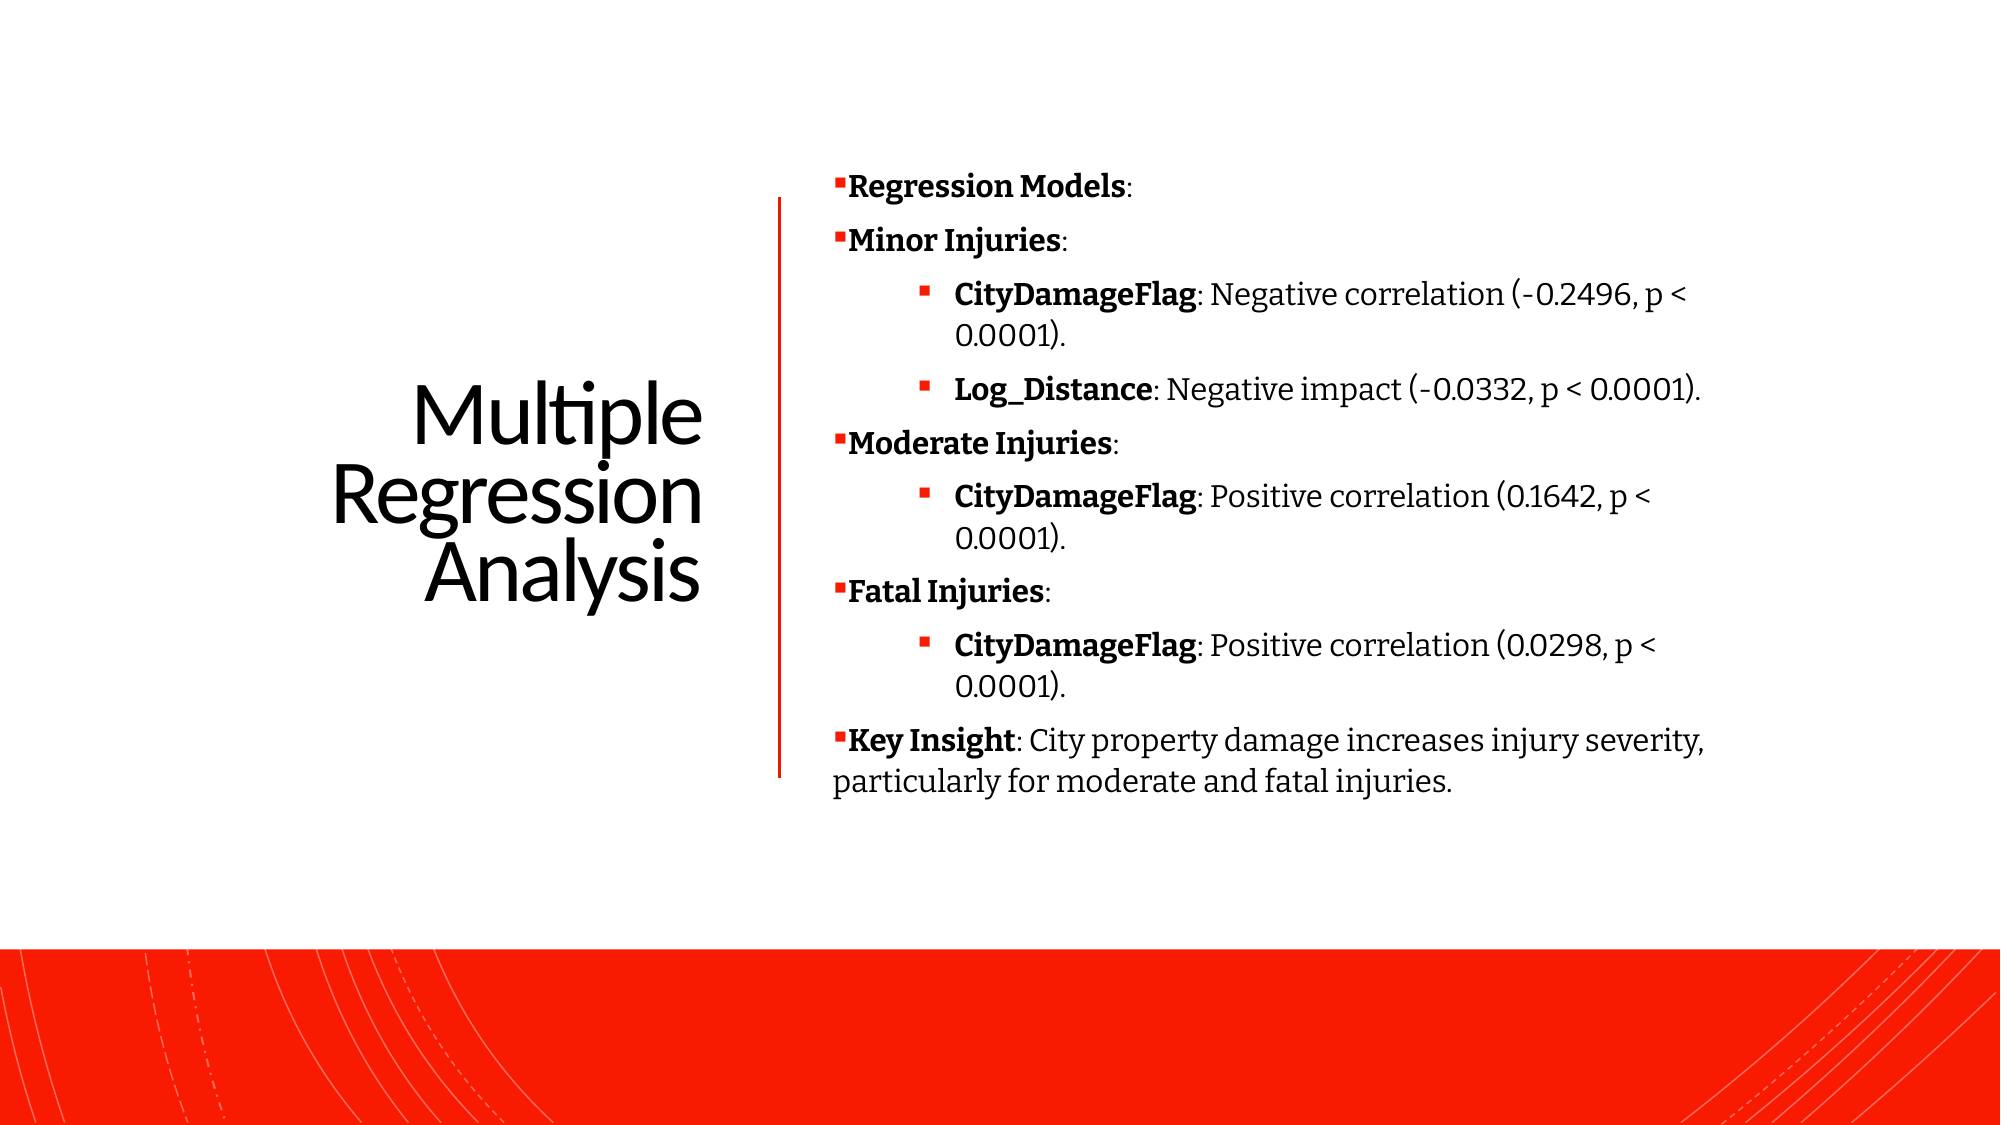

Multiple Regression Analysis
Regression Models:
Minor Injuries:
CityDamageFlag: Negative correlation (-0.2496, p < 0.0001).
Log_Distance: Negative impact (-0.0332, p < 0.0001).
Moderate Injuries:
CityDamageFlag: Positive correlation (0.1642, p < 0.0001).
Fatal Injuries:
CityDamageFlag: Positive correlation (0.0298, p < 0.0001).
Key Insight: City property damage increases injury severity, particularly for moderate and fatal injuries.